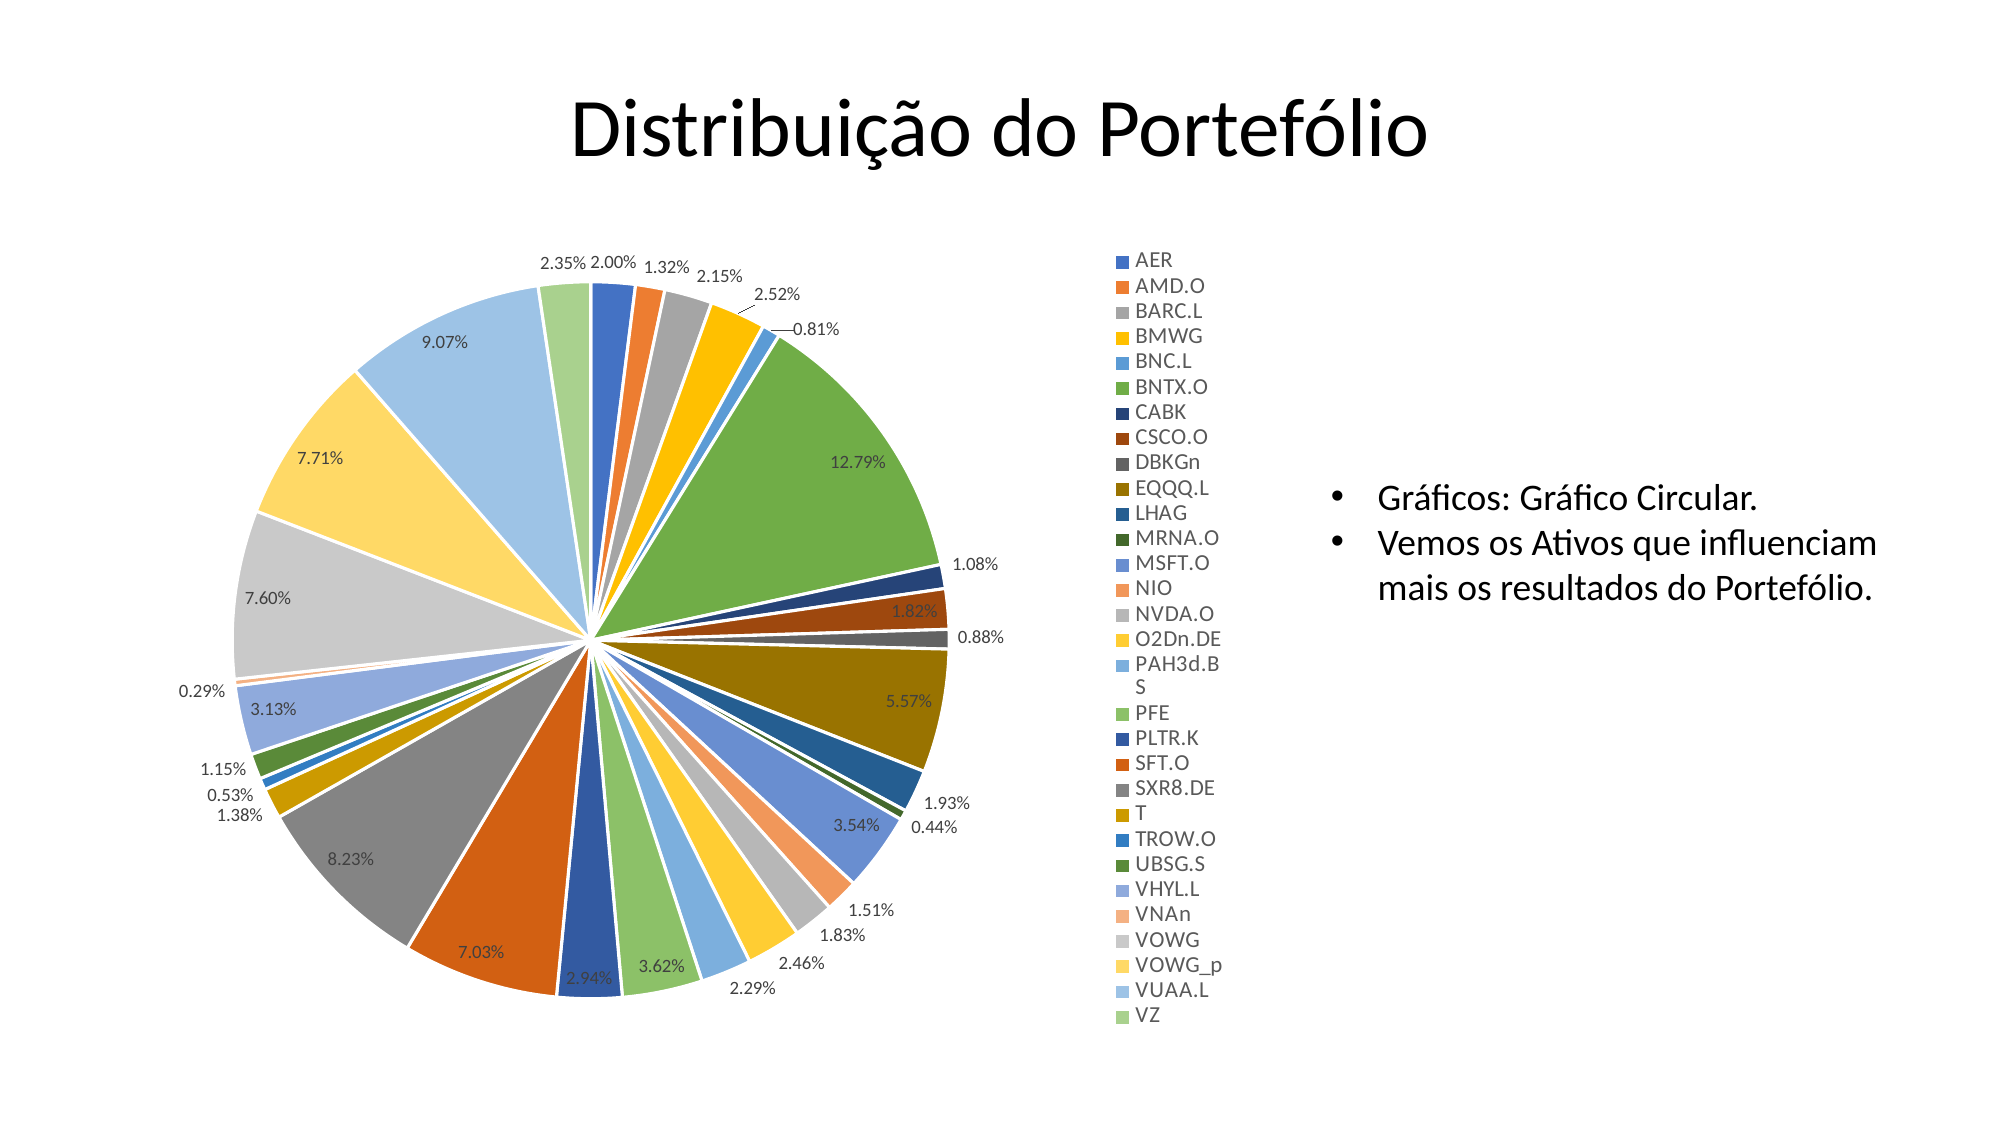

# Distribuição do Portefólio

### Chart

| Category | Total |
|---|---|
| AER | 0.020012773423907768 |
| AMD.O | 0.013245225852581364 |
| BARC.L | 0.02153873580648451 |
| BMWG | 0.02522519407558686 |
| BNC.L | 0.008131213845960153 |
| BNTX.O | 0.12790349970064108 |
| CABK | 0.010849227852949256 |
| CSCO.O | 0.01824073901403474 |
| DBKGn | 0.00881559582268272 |
| EQQQ.L | 0.055725962778477696 |
| LHAG | 0.01929185563018051 |
| MRNA.O | 0.004414967655160357 |
| MSFT.O | 0.035416761994458014 |
| NIO | 0.015109397196081903 |
| NVDA.O | 0.018309939200821815 |
| O2Dn.DE | 0.02461020030630507 |
| PAH3d.BS | 0.022868190333638516 |
| PFE | 0.03618690210394673 |
| PLTR.K | 0.02935446030869831 |
| SFT.O | 0.07026071573515917 |
| SXR8.DE | 0.08232694926031106 |
| T | 0.01376504366487865 |
| TROW.O | 0.0052923265653853375 |
| UBSG.S | 0.011469332678042829 |
| VHYL.L | 0.03132255185072852 |
| VNAn | 0.0029282122501448314 |
| VOWG | 0.0760367714029899 |
| VOWG_p | 0.0771413008035126 |
| VUAA.L | 0.09072836619004195 |
| VZ | 0.02347758669620802 |
Gráficos: Gráfico Circular.
Vemos os Ativos que influenciam mais os resultados do Portefólio.